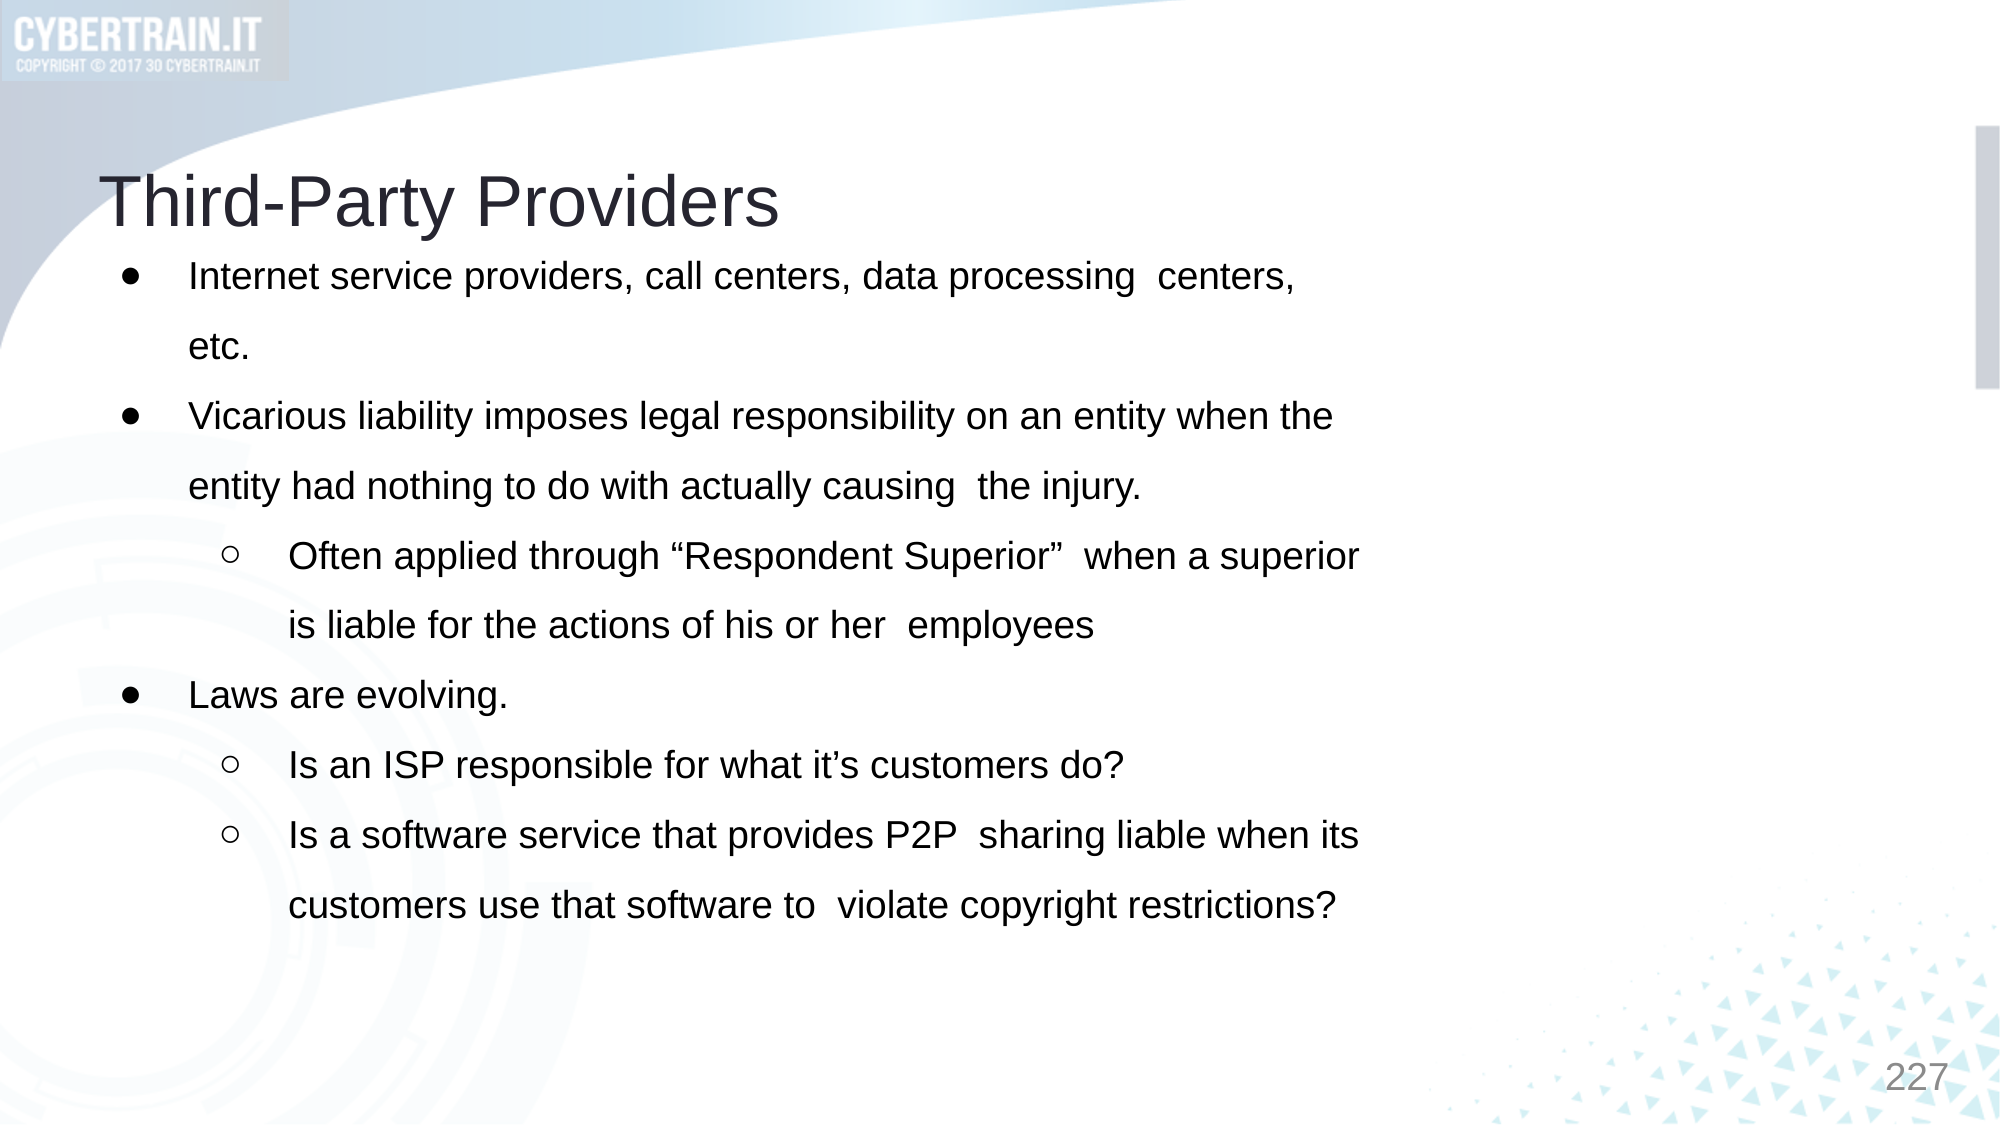

# Third-Party Providers
Internet service providers, call centers, data processing  centers, etc.
Vicarious liability imposes legal responsibility on an entity when the entity had nothing to do with actually causing  the injury.
Often applied through “Respondent Superior”  when a superior is liable for the actions of his or her  employees
Laws are evolving.
Is an ISP responsible for what it’s customers do?
Is a software service that provides P2P  sharing liable when its customers use that software to  violate copyright restrictions?
227